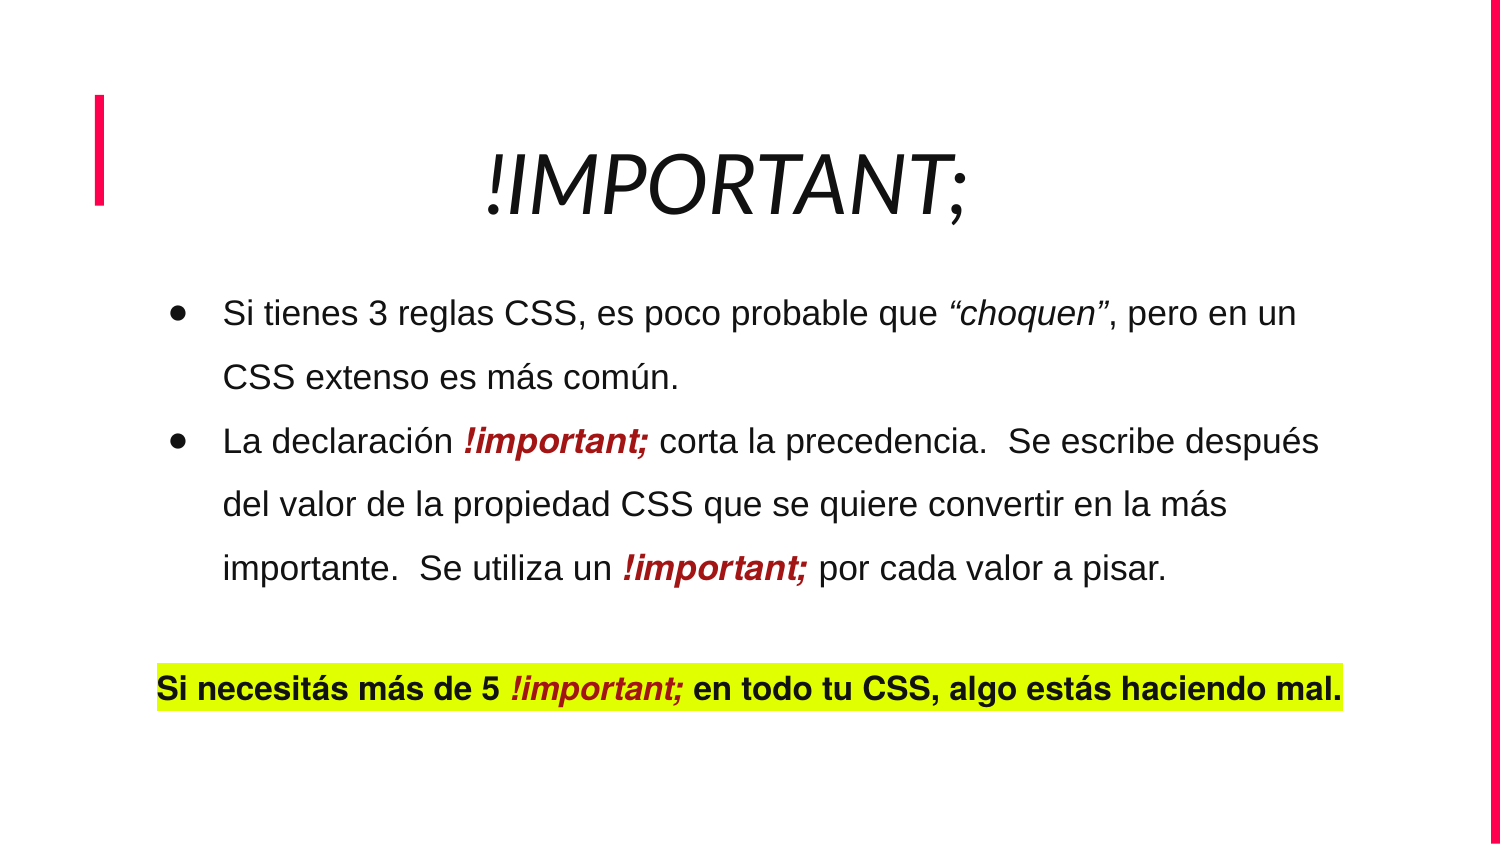

!IMPORTANT;
Si tienes 3 reglas CSS, es poco probable que “choquen”, pero en un CSS extenso es más común.
La declaración !important; corta la precedencia.  Se escribe después del valor de la propiedad CSS que se quiere convertir en la más importante.  Se utiliza un !important; por cada valor a pisar.
Si necesitás más de 5 !important; en todo tu CSS, algo estás haciendo mal.